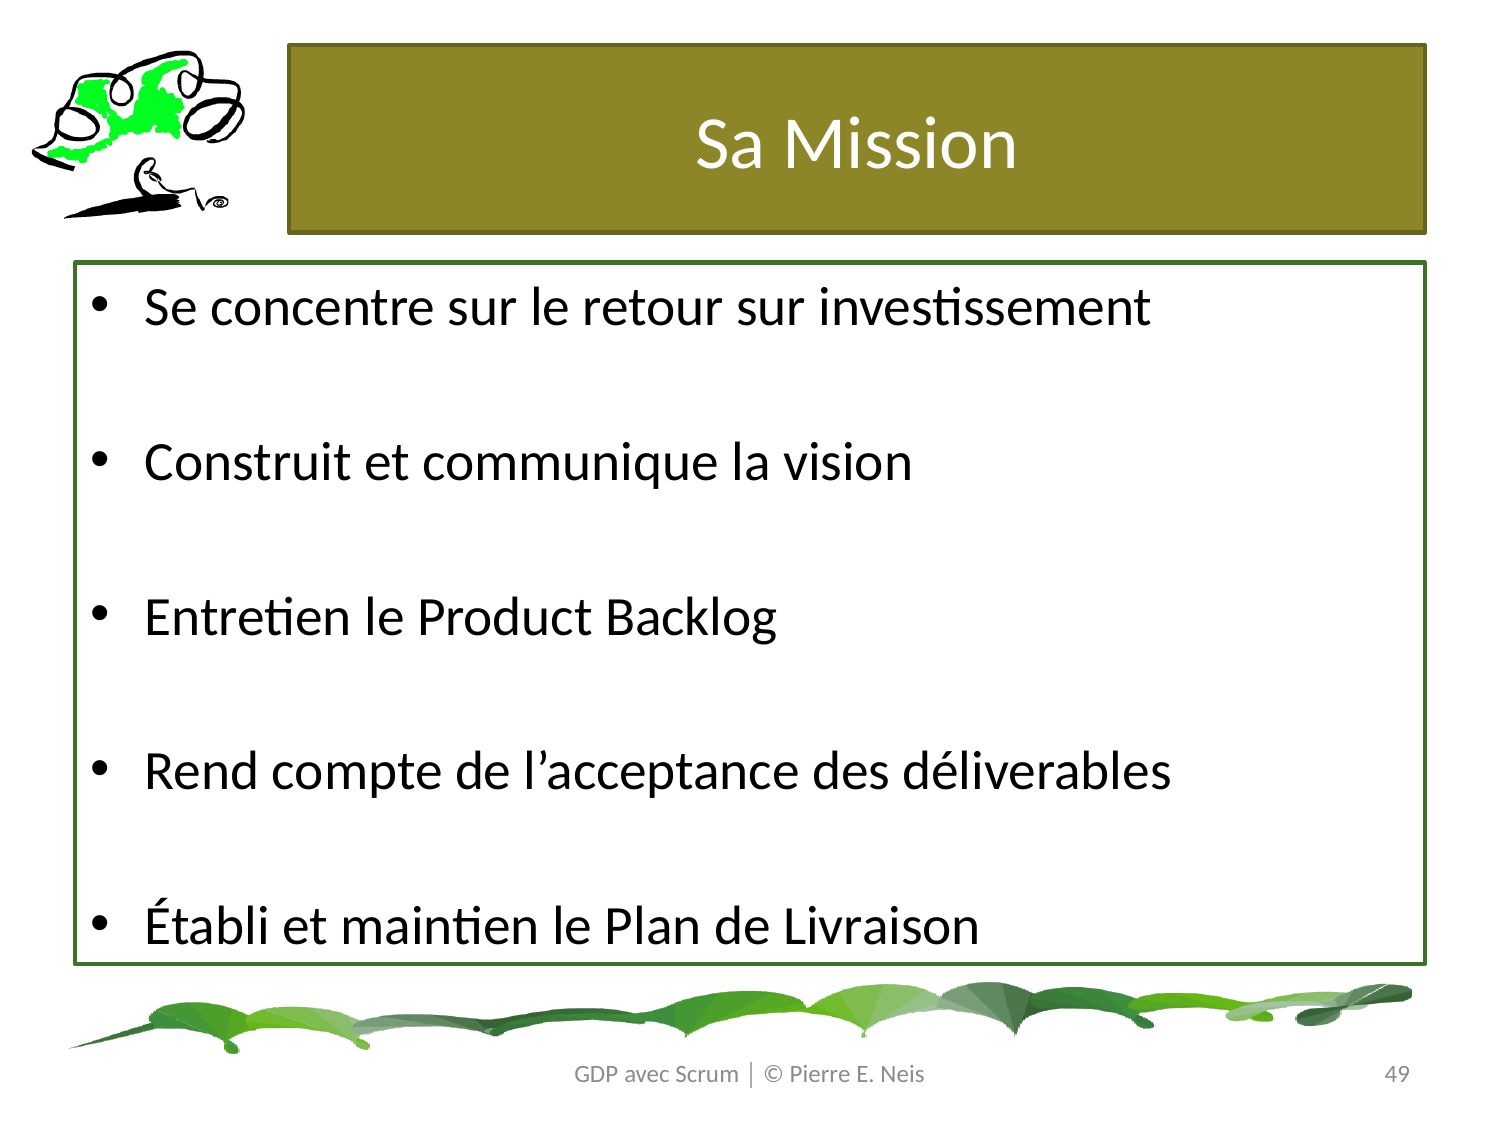

# Sa Mission
Se concentre sur le retour sur investissement

Construit et communique la vision

Entretien le Product Backlog

Rend compte de l’acceptance des déliverables

Établi et maintien le Plan de Livraison

GDP avec Scrum │ © Pierre E. Neis
49